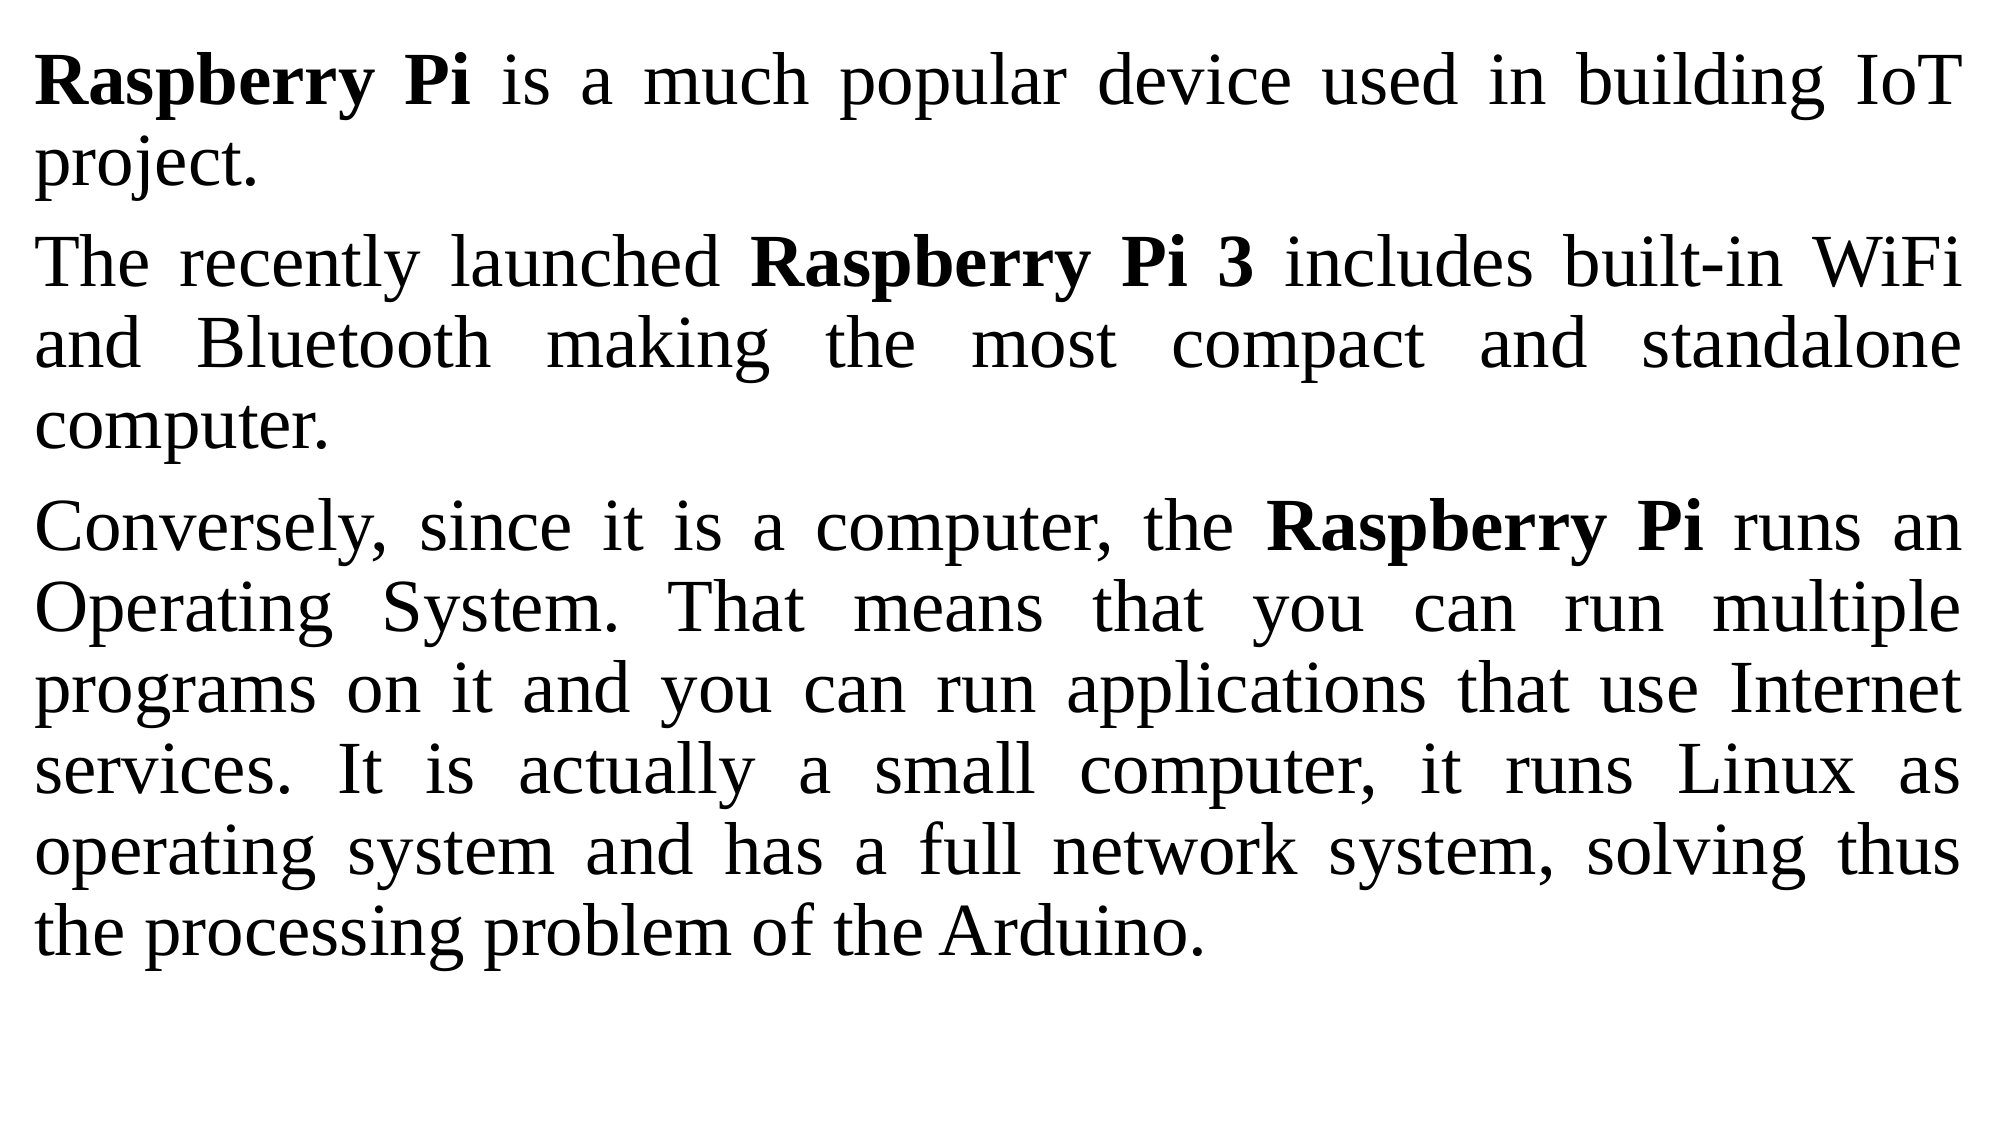

Raspberry Pi is a much popular device used in building IoT project.
The recently launched Raspberry Pi 3 includes built-in WiFi and Bluetooth making the most compact and standalone computer.
Conversely, since it is a computer, the Raspberry Pi runs an Operating System. That means that you can run multiple programs on it and you can run applications that use Internet services. It is actually a small computer, it runs Linux as operating system and has a full network system, solving thus the processing problem of the Arduino.